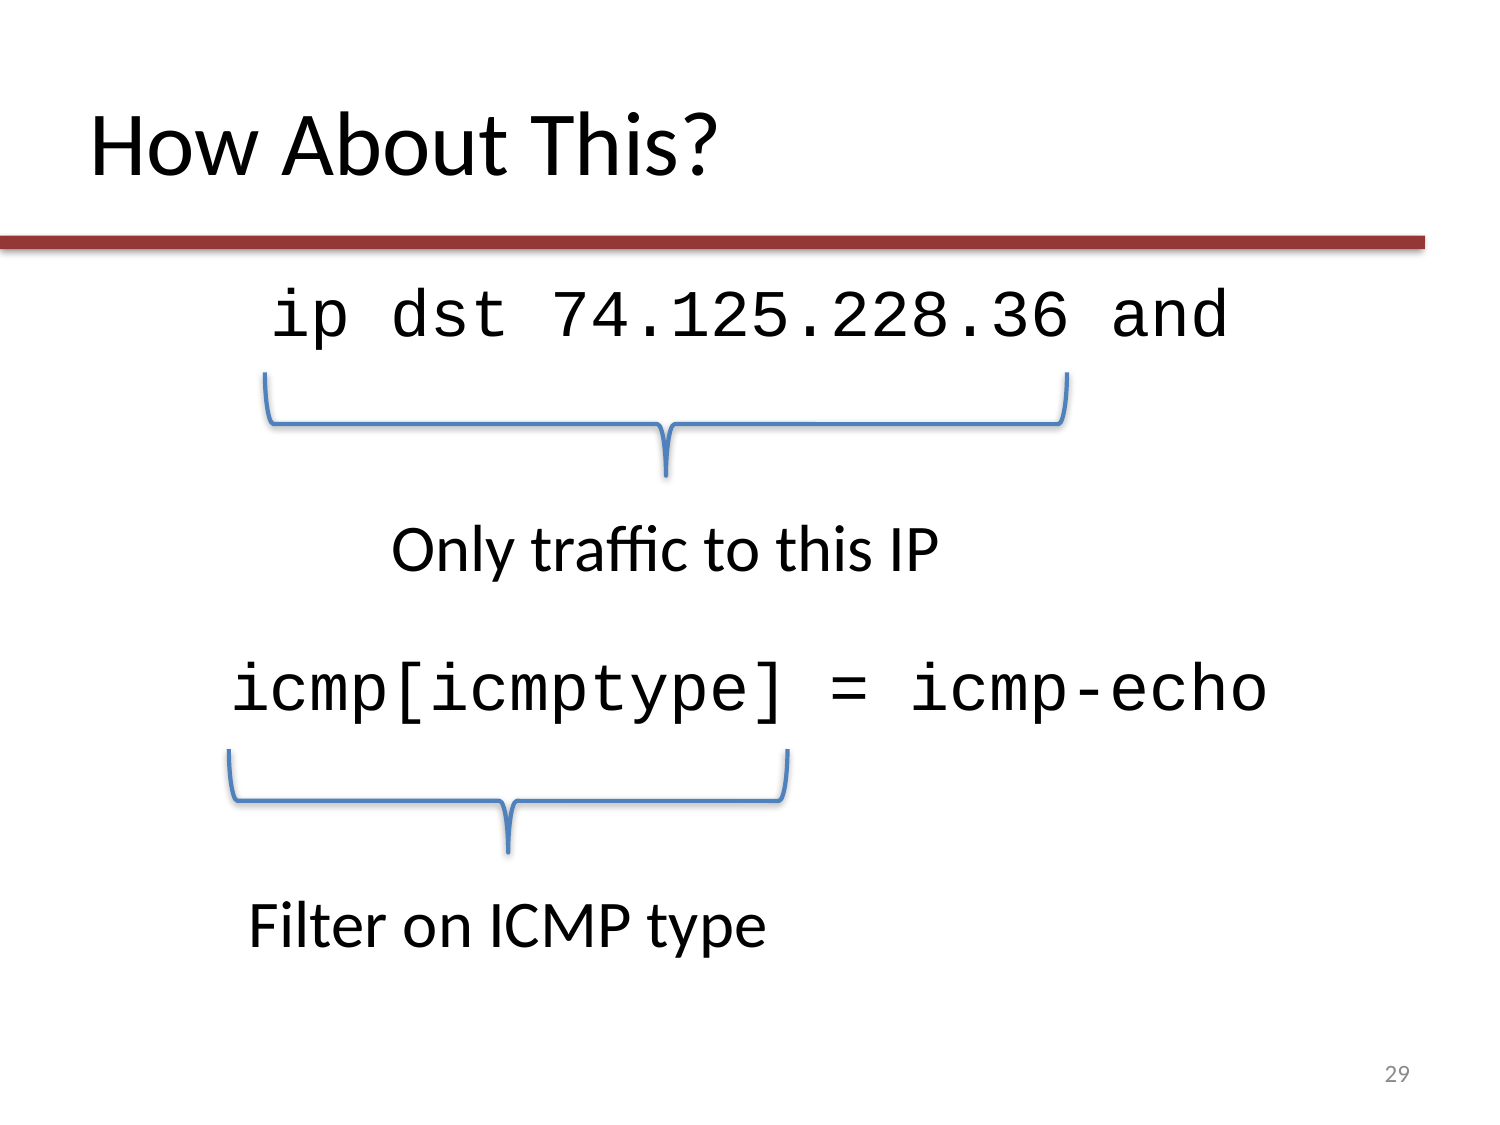

How About This?
ip dst 74.125.228.36 and

icmp[icmptype] = icmp-echo
Only traffic to this IP

Filter on ICMP type
29